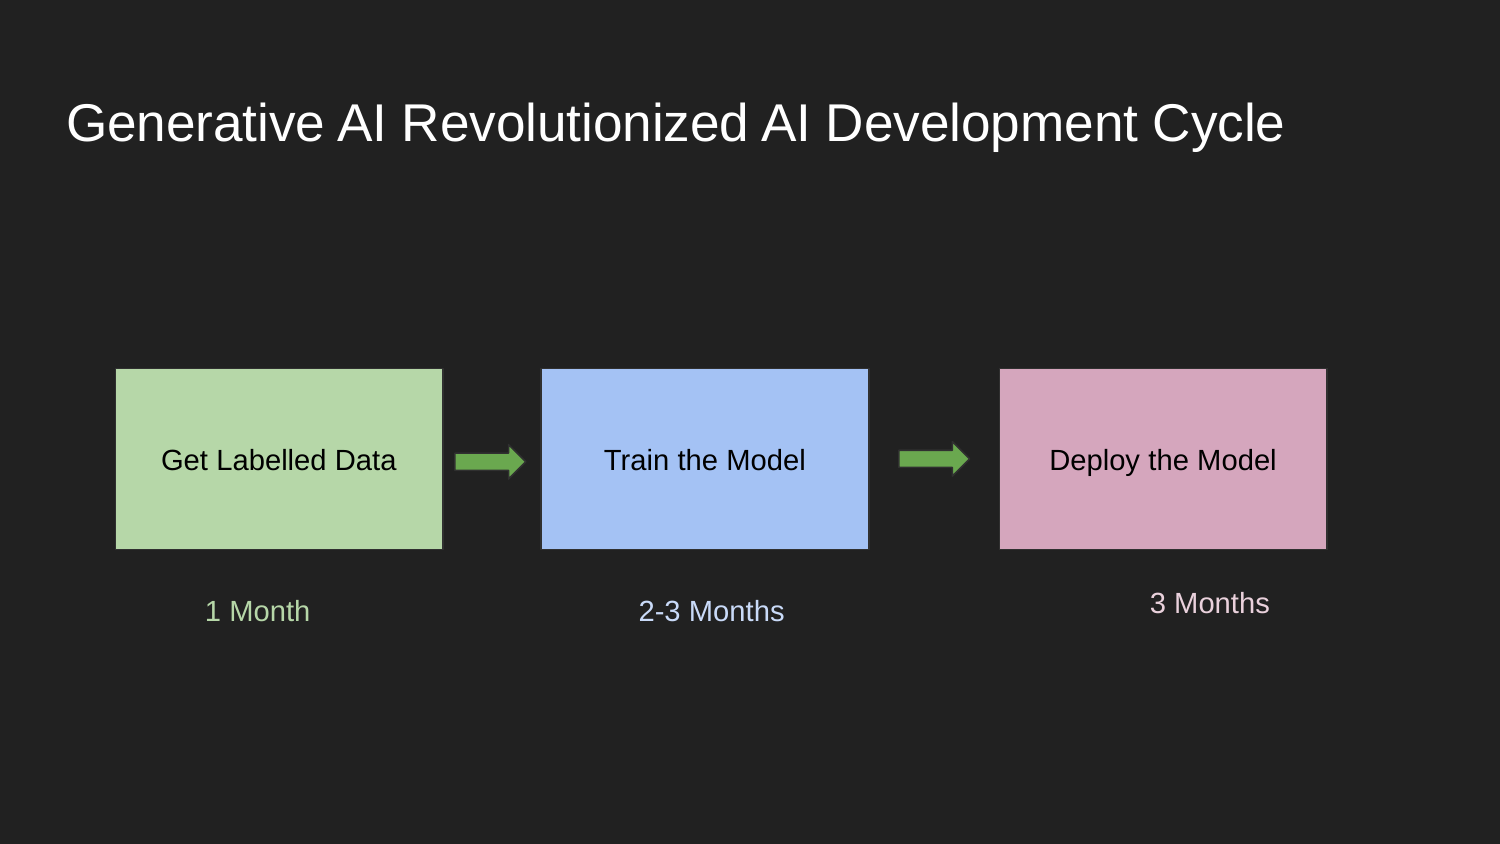

# Generative AI Revolutionized AI Development Cycle

Get Labelled Data
Train the Model
Deploy the Model

3 Months
1 Month
2-3 Months